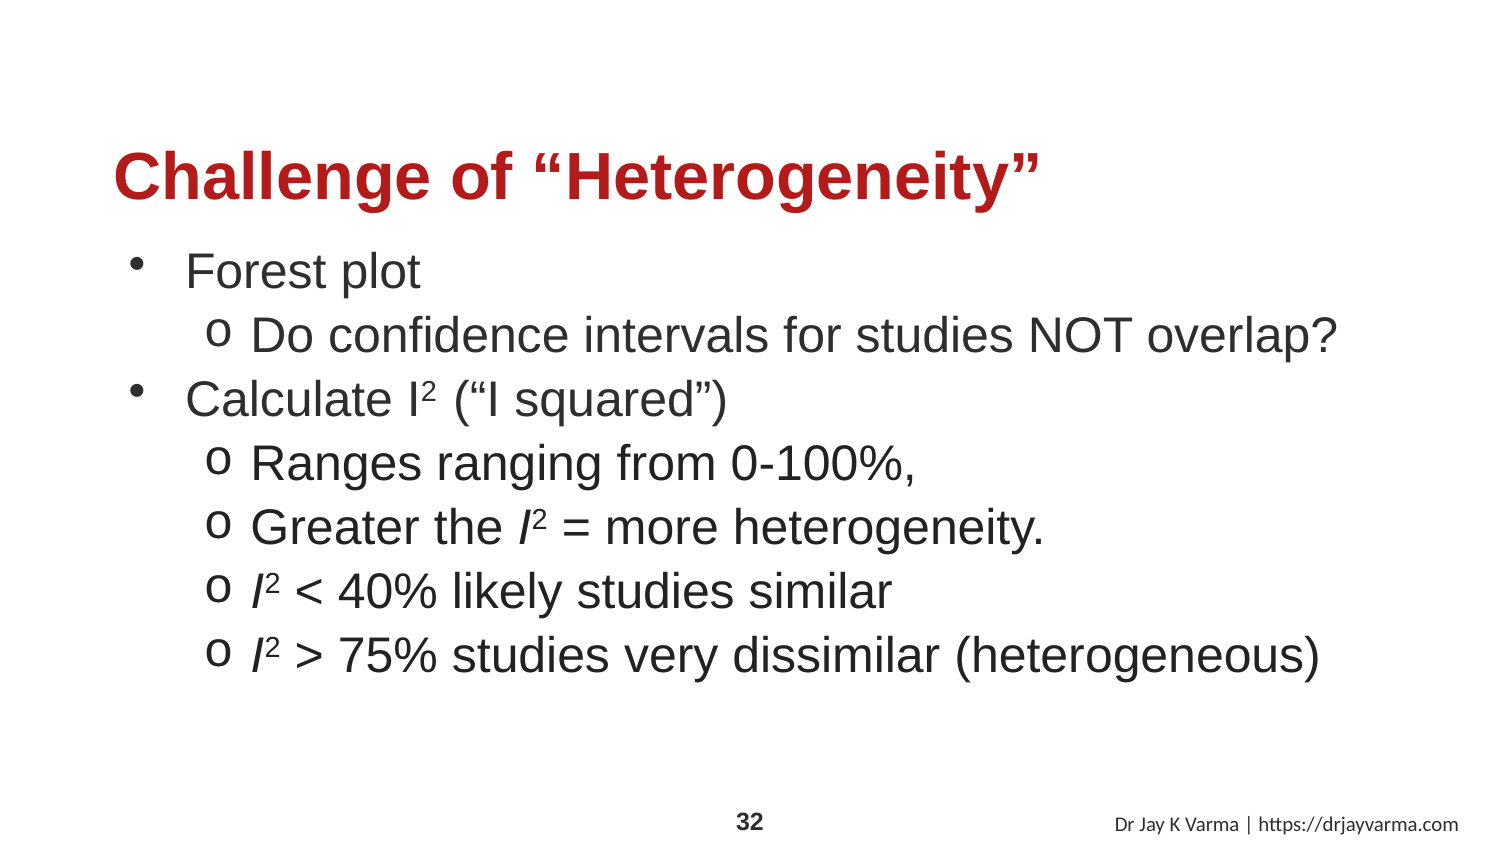

# Challenge of “Heterogeneity”
Forest plot
Do confidence intervals for studies NOT overlap?
Calculate I2  (“I squared”)
Ranges ranging from 0-100%,
Greater the I2 = more heterogeneity.
I2 < 40% likely studies similar
I2 > 75% studies very dissimilar (heterogeneous)

Dr Jay K Varma | https://drjayvarma.com